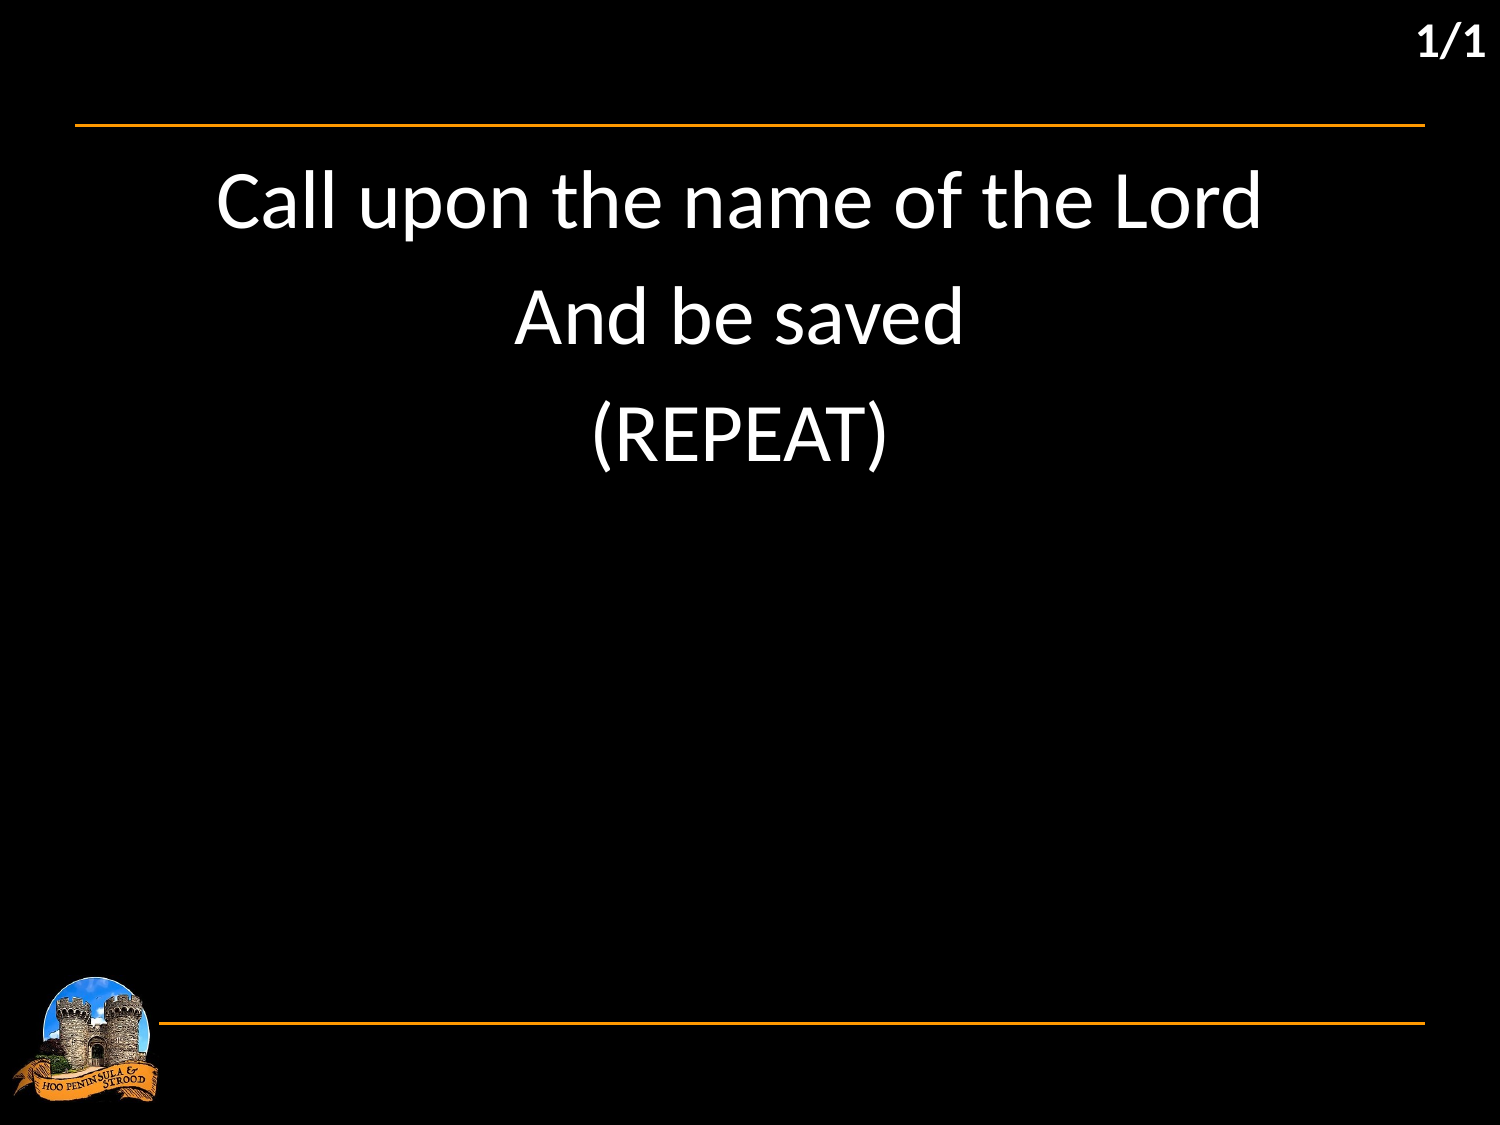

1/1
Call upon the name of the Lord
And be saved
(REPEAT)